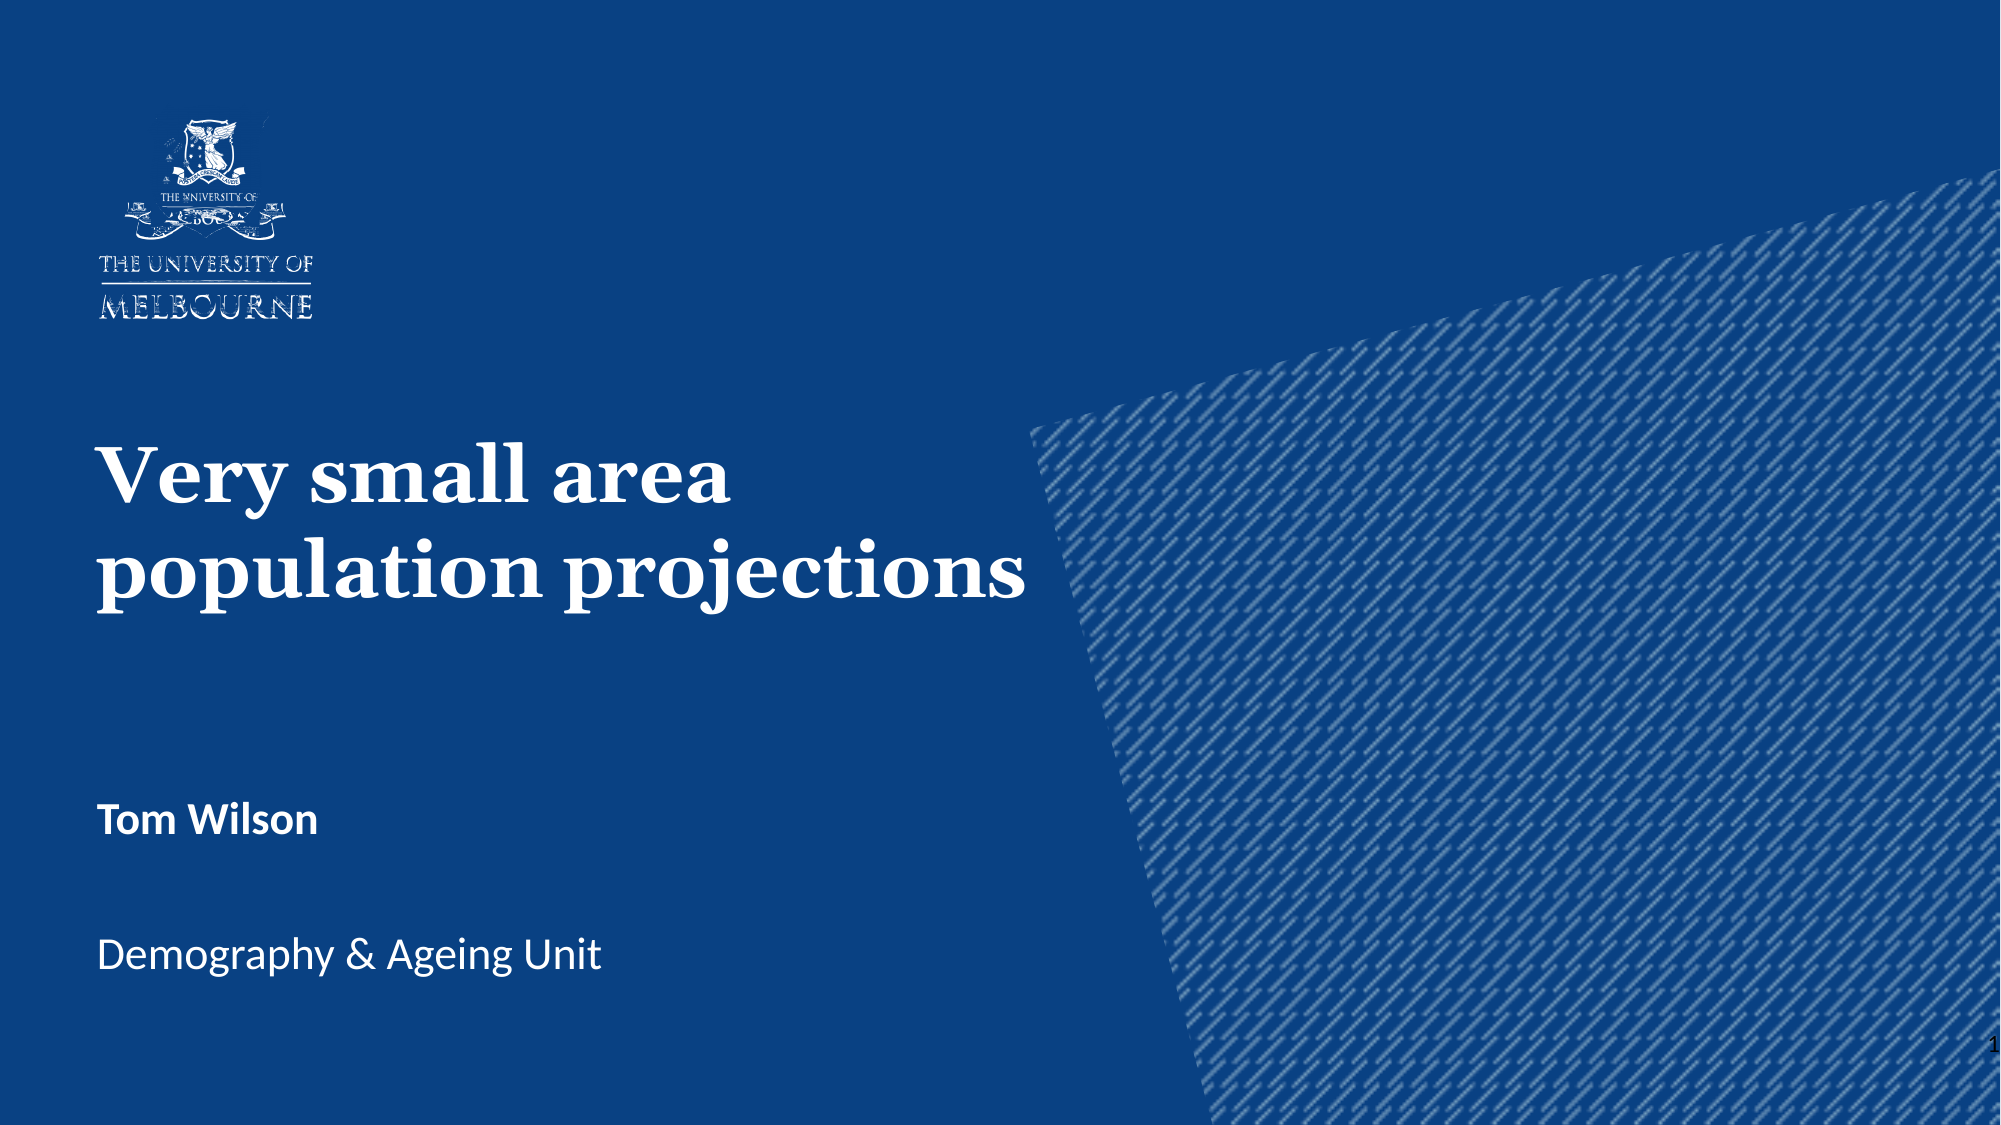

Very small area population projections
Tom Wilson

Demography & Ageing Unit
1